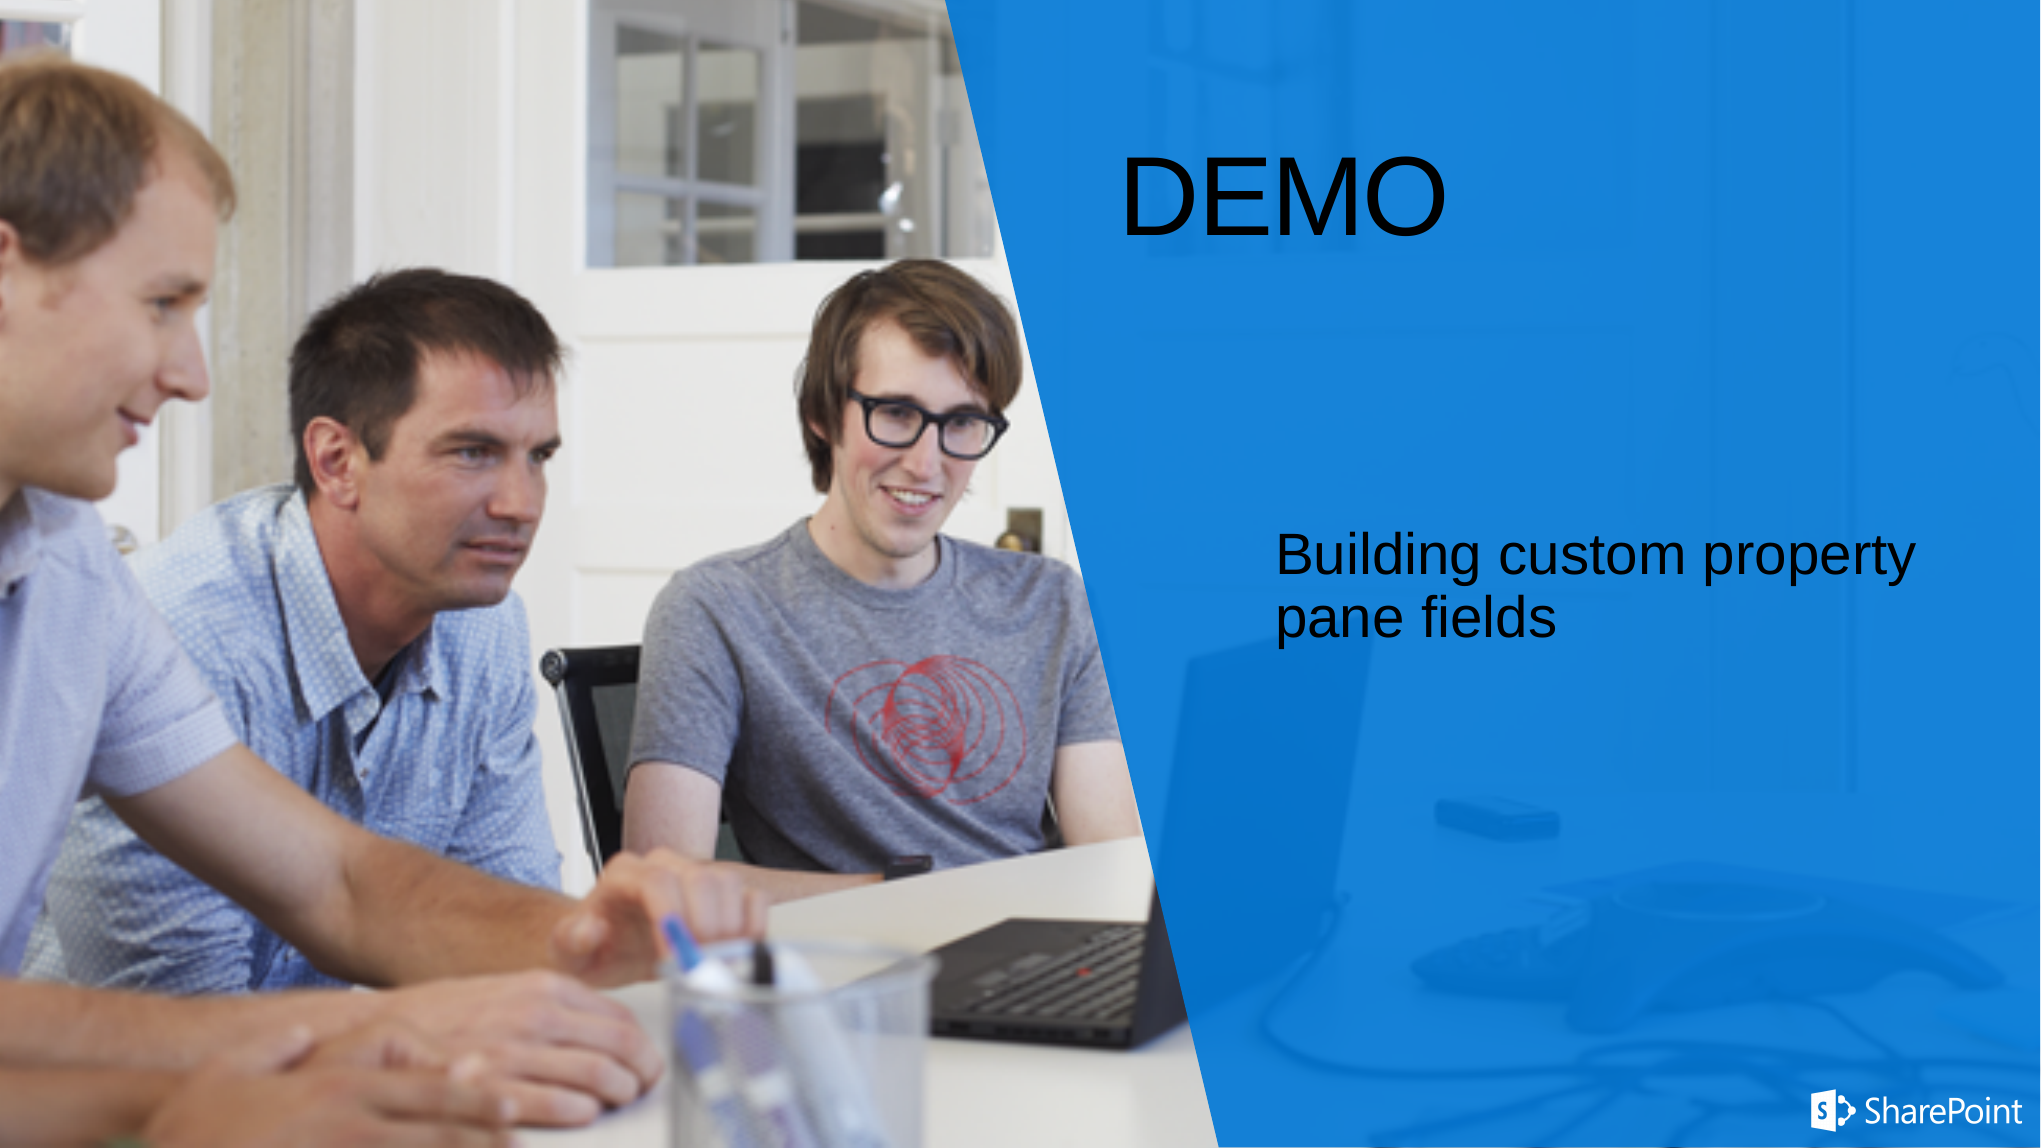

# DEMO
Building custom property pane fields